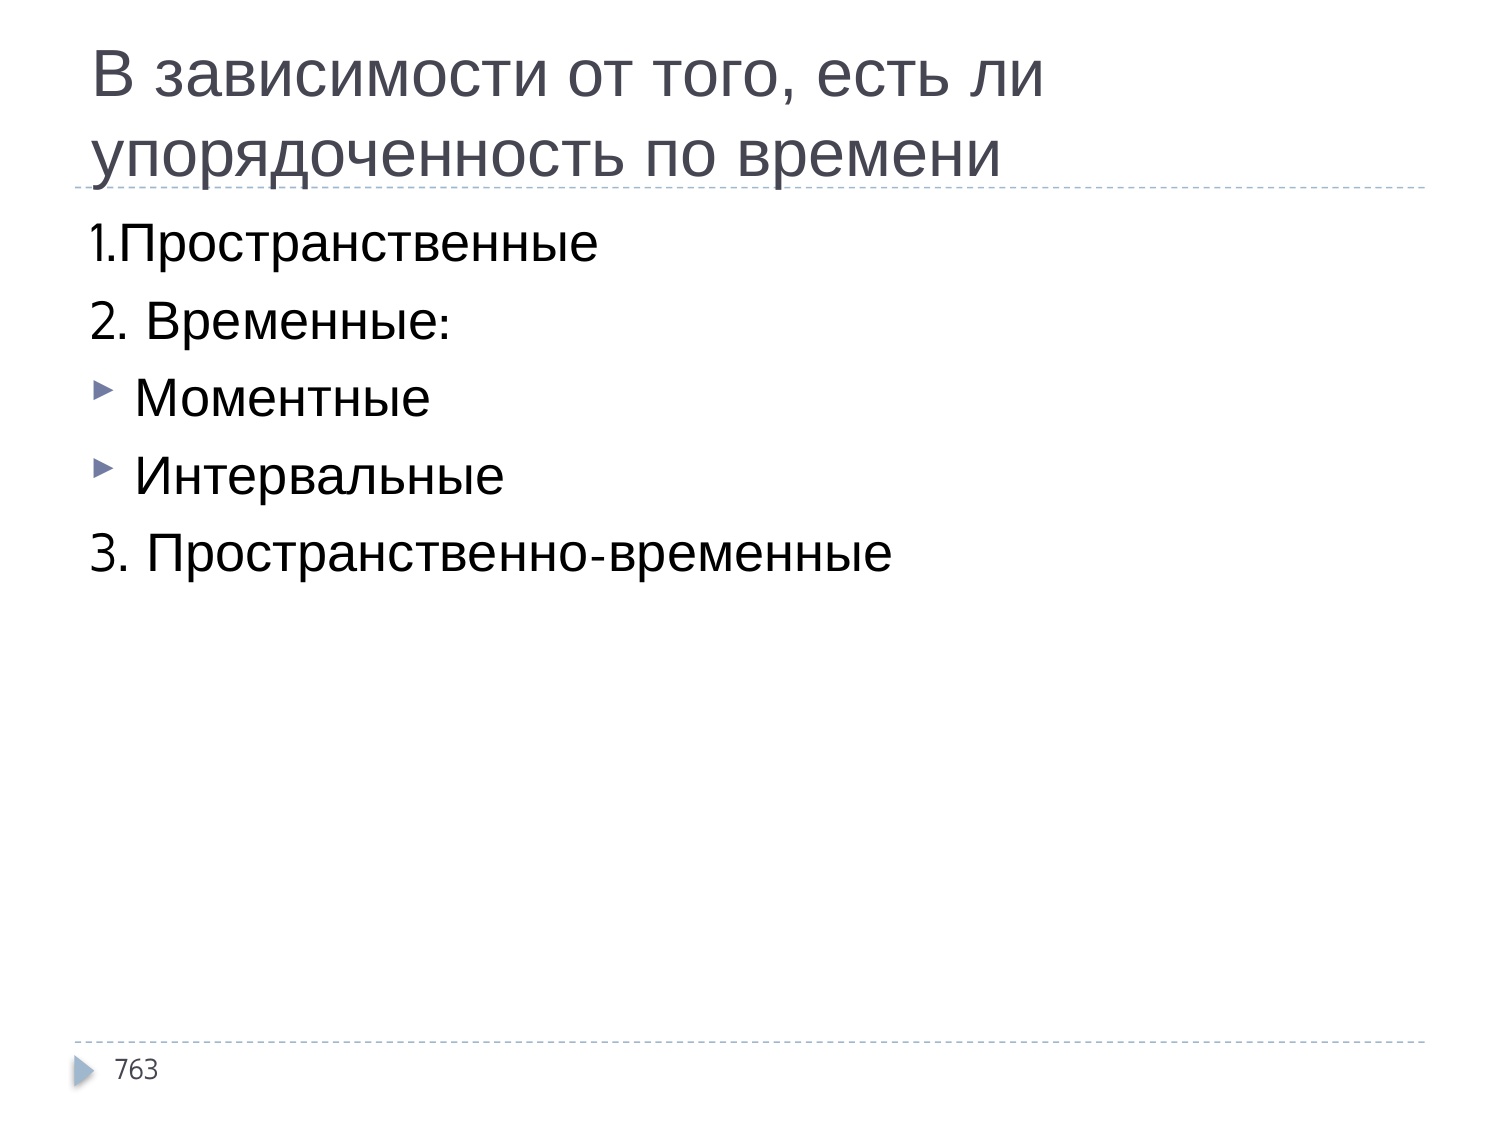

# В зависимости от того, есть ли упорядоченность по времени
1.Пространственные
2. Временные:
Моментные
Интервальные
3. Пространственно-временные

763